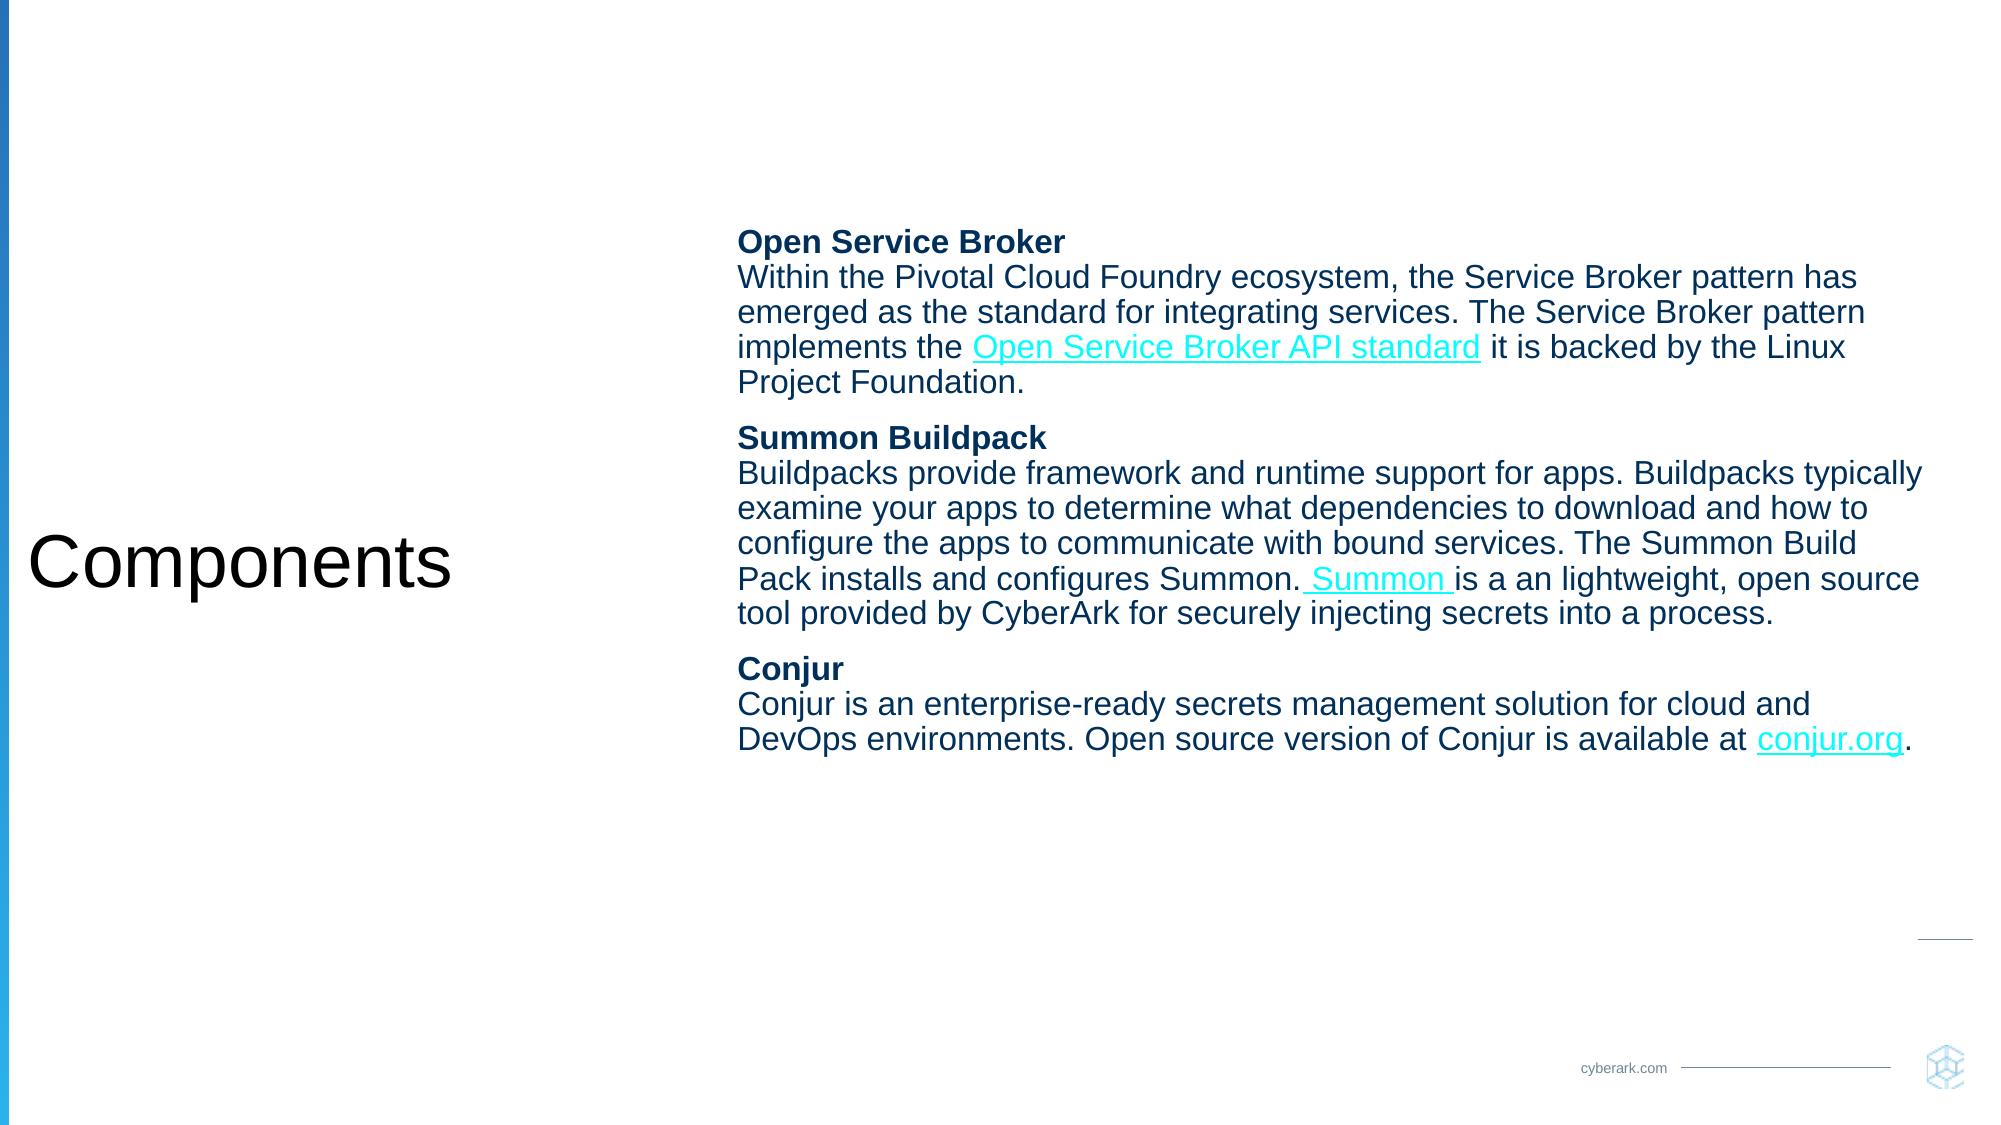

# Components
Open Service Broker
Within the Pivotal Cloud Foundry ecosystem, the Service Broker pattern has emerged as the standard for integrating services. The Service Broker pattern implements the Open Service Broker API standard it is backed by the Linux Project Foundation.
Summon Buildpack
Buildpacks provide framework and runtime support for apps. Buildpacks typically examine your apps to determine what dependencies to download and how to configure the apps to communicate with bound services. The Summon Build Pack installs and configures Summon. Summon is a an lightweight, open source tool provided by CyberArk for securely injecting secrets into a process.
Conjur
Conjur is an enterprise-ready secrets management solution for cloud and DevOps environments. Open source version of Conjur is available at conjur.org.